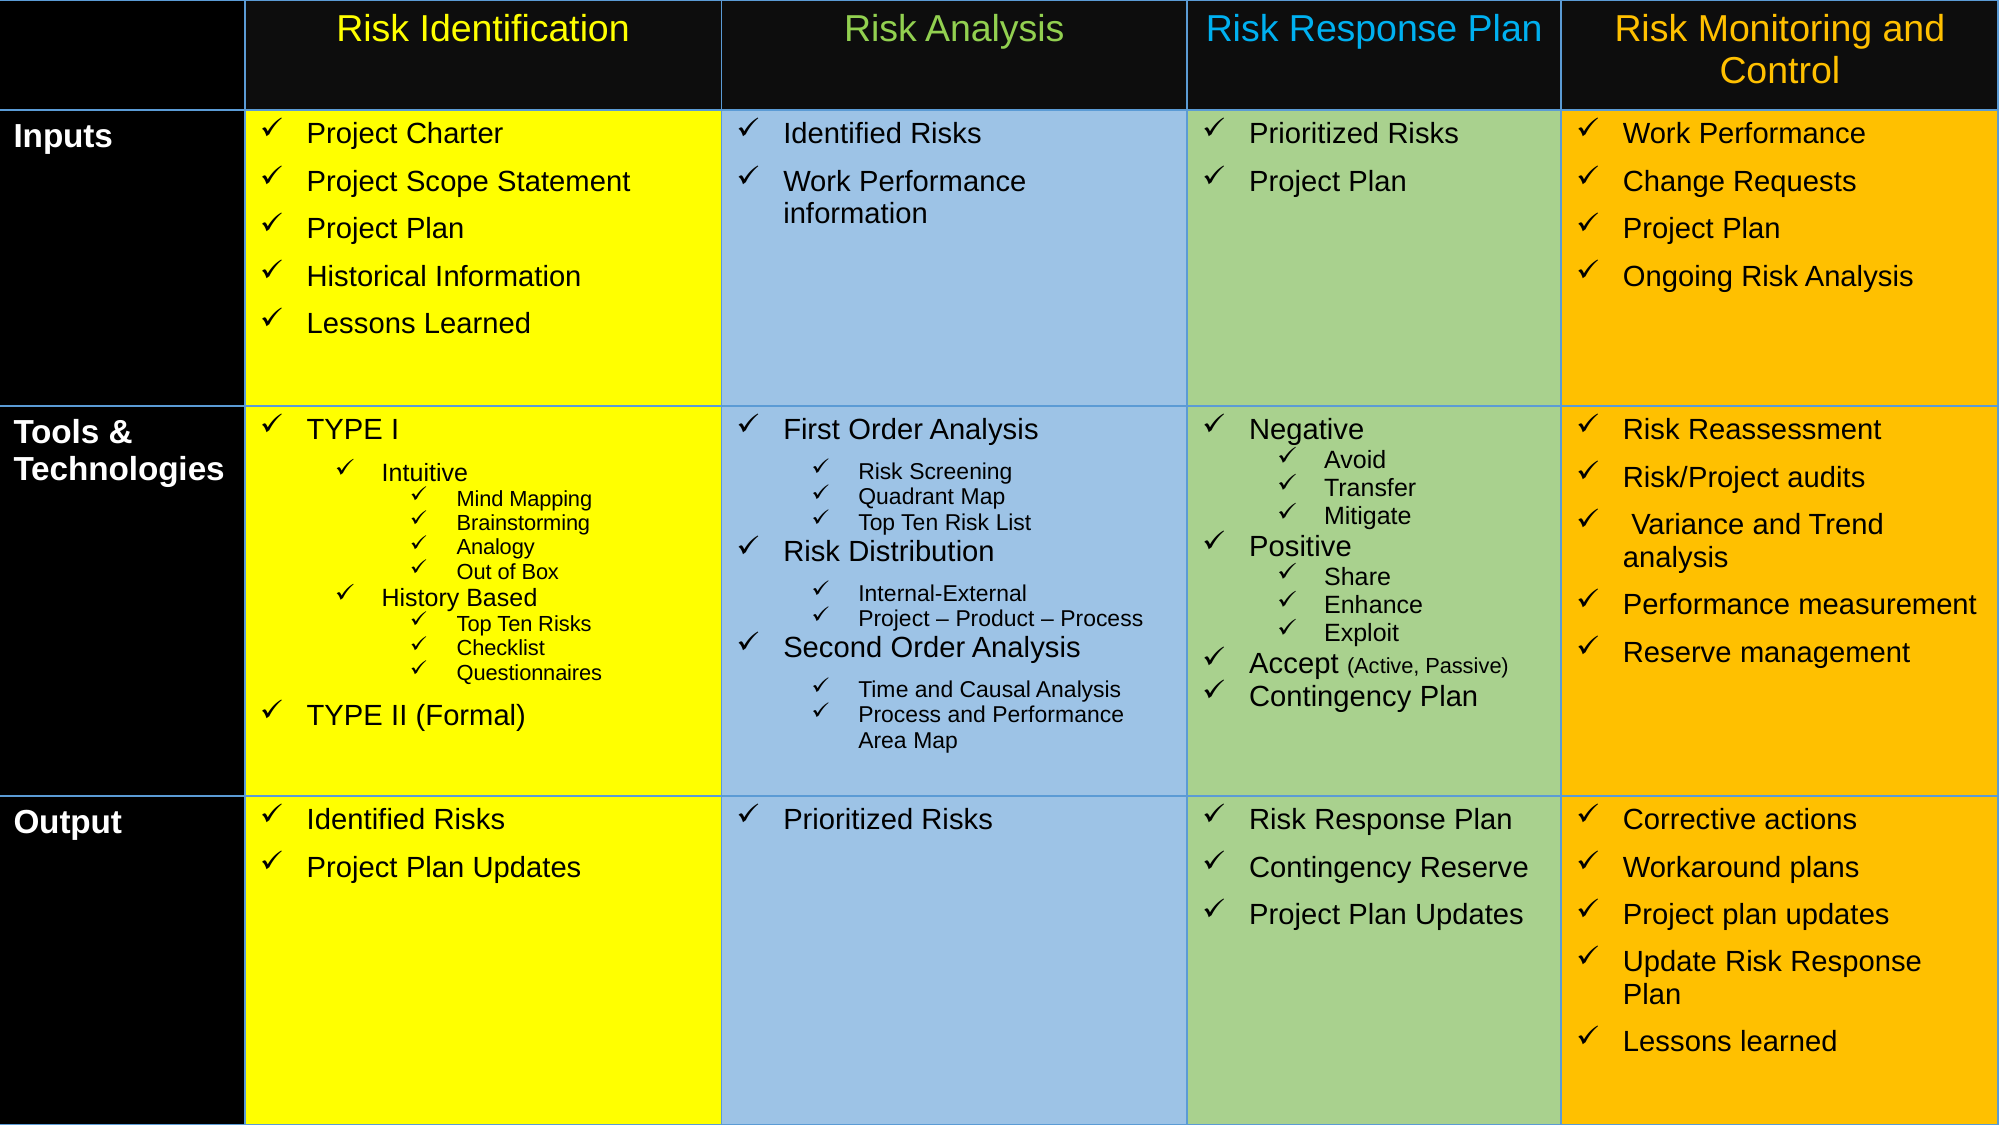

|  | Risk Identification | Risk Analysis | Risk Response Plan | Risk Monitoring and Control |
| --- | --- | --- | --- | --- |
| Inputs | Project Charter Project Scope Statement Project Plan Historical Information Lessons Learned | Identified Risks Work Performance information | Prioritized Risks Project Plan | Work Performance Change Requests Project Plan Ongoing Risk Analysis |
| Tools & Technologies | TYPE I Intuitive Mind Mapping Brainstorming Analogy Out of Box History Based Top Ten Risks Checklist Questionnaires TYPE II (Formal) | First Order Analysis Risk Screening Quadrant Map Top Ten Risk List Risk Distribution Internal-External Project – Product – Process Second Order Analysis Time and Causal Analysis Process and Performance Area Map | Negative Avoid Transfer Mitigate Positive Share Enhance Exploit Accept (Active, Passive) Contingency Plan | Risk Reassessment Risk/Project audits Variance and Trend analysis Performance measurement Reserve management |
| Output | Identified Risks Project Plan Updates | Prioritized Risks | Risk Response Plan Contingency Reserve Project Plan Updates | Corrective actions Workaround plans Project plan updates Update Risk Response Plan Lessons learned |